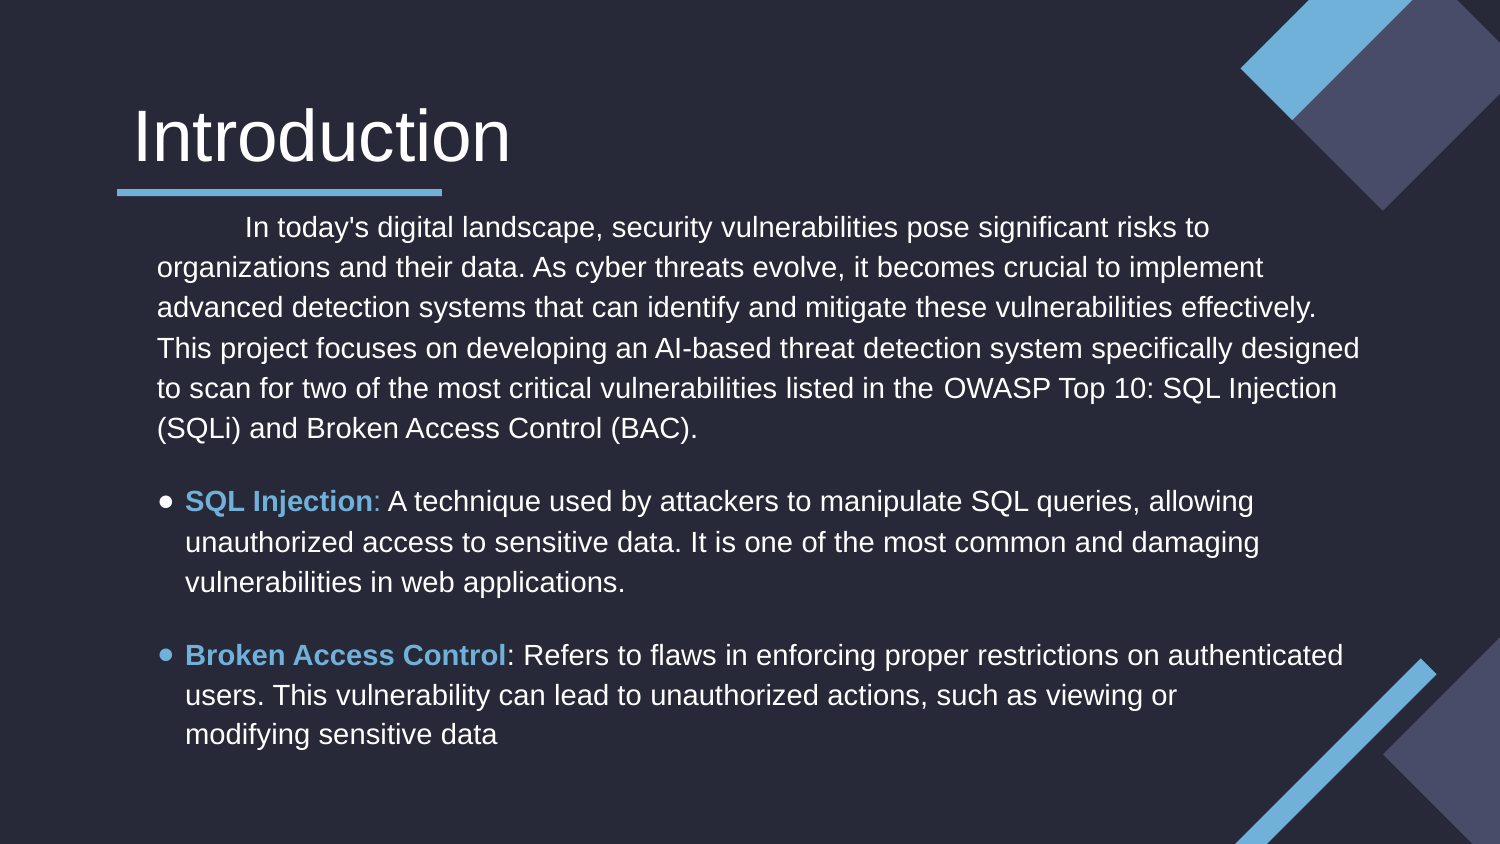

# Introduction
   In today's digital landscape, security vulnerabilities pose significant risks to organizations and their data. As cyber threats evolve, it becomes crucial to implement advanced detection systems that can identify and mitigate these vulnerabilities effectively. This project focuses on developing an AI-based threat detection system specifically designed to scan for two of the most critical vulnerabilities listed in the OWASP Top 10: SQL Injection (SQLi) and Broken Access Control (BAC).
SQL Injection: A technique used by attackers to manipulate SQL queries, allowing unauthorized access to sensitive data. It is one of the most common and damaging vulnerabilities in web applications.
Broken Access Control: Refers to flaws in enforcing proper restrictions on authenticated users. This vulnerability can lead to unauthorized actions, such as viewing or modifying sensitive data